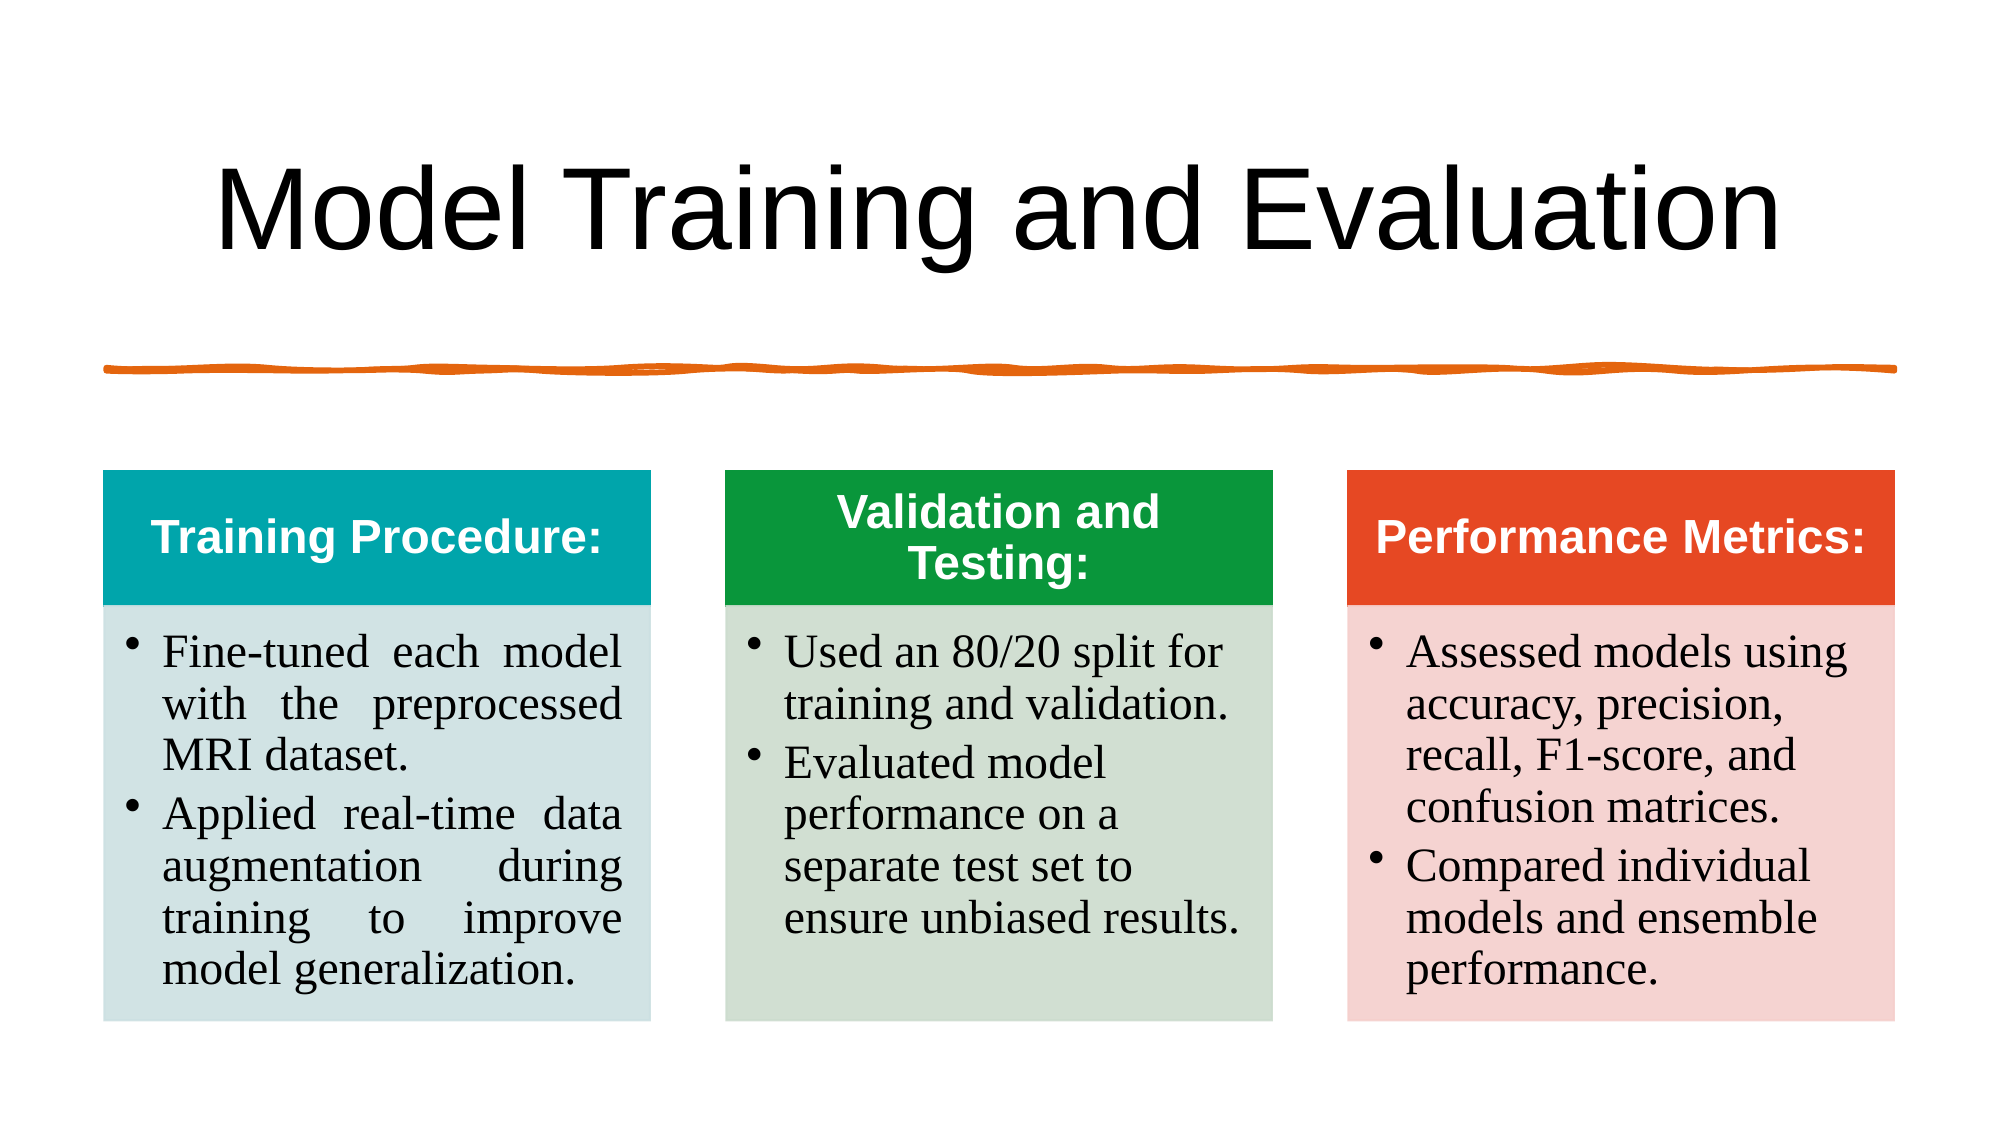

# Model Training and Evaluation

Training Procedure:
Fine-tuned each model with the preprocessed MRI dataset.
Applied real-time data augmentation during training to improve model generalization.
Validation and Testing:
Used an 80/20 split for training and validation.
Evaluated model performance on a separate test set to ensure unbiased results.
Performance Metrics:
Assessed models using accuracy, precision, recall, F1-score, and confusion matrices.
Compared individual models and ensemble performance.